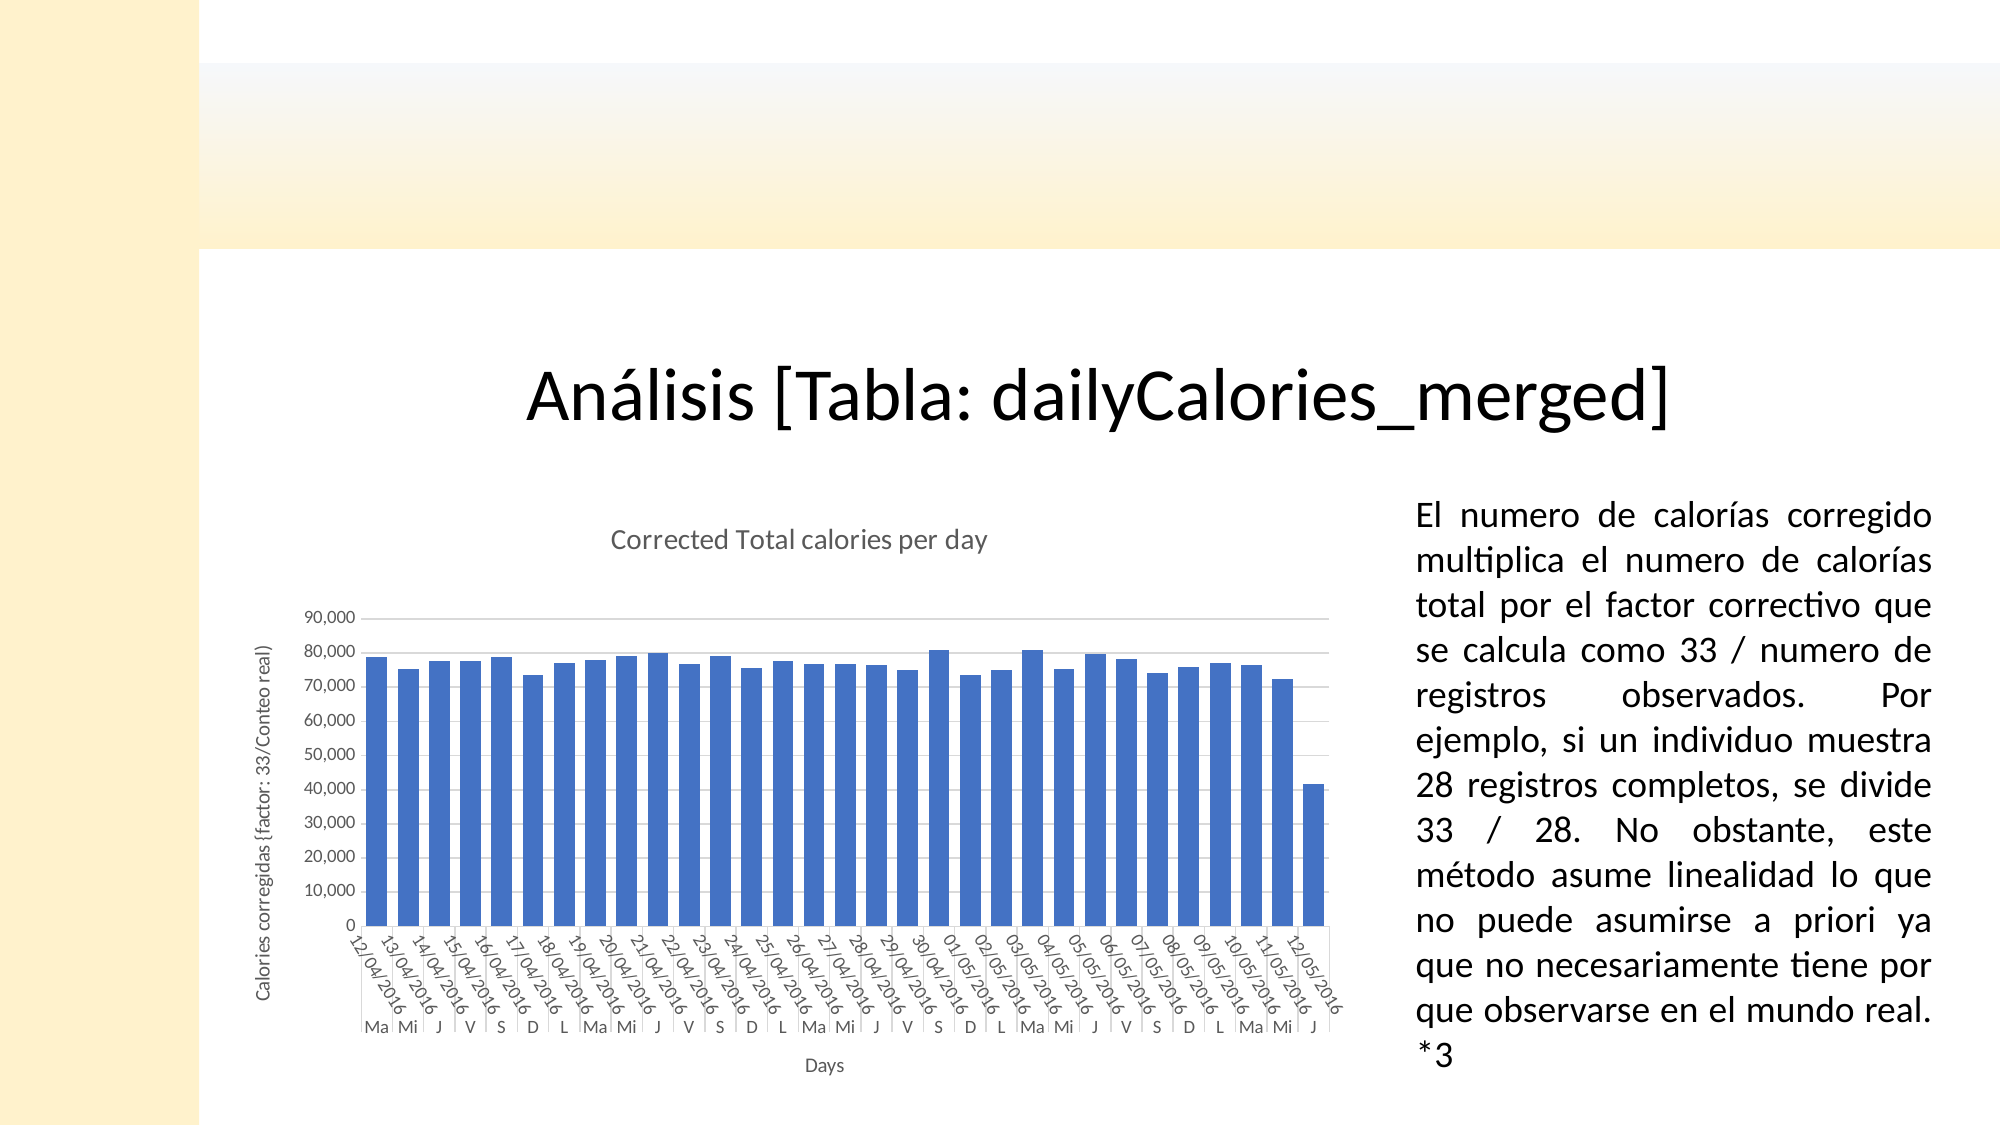

Análisis [Tabla: dailyCalories_merged]

El numero de calorías corregido multiplica el numero de calorías total por el factor correctivo que se calcula como 33 / numero de registros observados. Por ejemplo, si un individuo muestra 28 registros completos, se divide 33 / 28. No obstante, este método asume linealidad lo que no puede asumirse a priori ya que no necesariamente tiene por que observarse en el mundo real. *3

### Chart: Corrected Total calories per day

| Category |  |
|---|---|
| 12/04/2016 | 78893.0 |
| 13/04/2016 | 75459.0 |
| 14/04/2016 | 77761.0 |
| 15/04/2016 | 77721.0 |
| 16/04/2016 | 78966.9375 |
| 17/04/2016 | 73621.96875 |
| 18/04/2016 | 77001.375 |
| 19/04/2016 | 77850.09375 |
| 20/04/2016 | 79042.21875 |
| 21/04/2016 | 79921.875 |
| 22/04/2016 | 76812.65625 |
| 23/04/2016 | 79106.15625 |
| 24/04/2016 | 75617.4375 |
| 25/04/2016 | 77535.5625 |
| 26/04/2016 | 76935.375 |
| 27/04/2016 | 76842.5625 |
| 28/04/2016 | 76430.0625 |
| 29/04/2016 | 74994.5625 |
| 30/04/2016 | 80951.20000000001 |
| 01/05/2016 | 73604.3 |
| 02/05/2016 | 75089.79310344828 |
| 03/05/2016 | 80978.58620689655 |
| 04/05/2016 | 75343.55172413793 |
| 05/05/2016 | 79697.27586206897 |
| 06/05/2016 | 78377.27586206897 |
| 07/05/2016 | 74125.96551724138 |
| 08/05/2016 | 76013.66666666667 |
| 09/05/2016 | 77077.0 |
| 10/05/2016 | 76511.16 |
| 11/05/2016 | 72272.75 |
| 12/05/2016 | 41553.94736842105 |